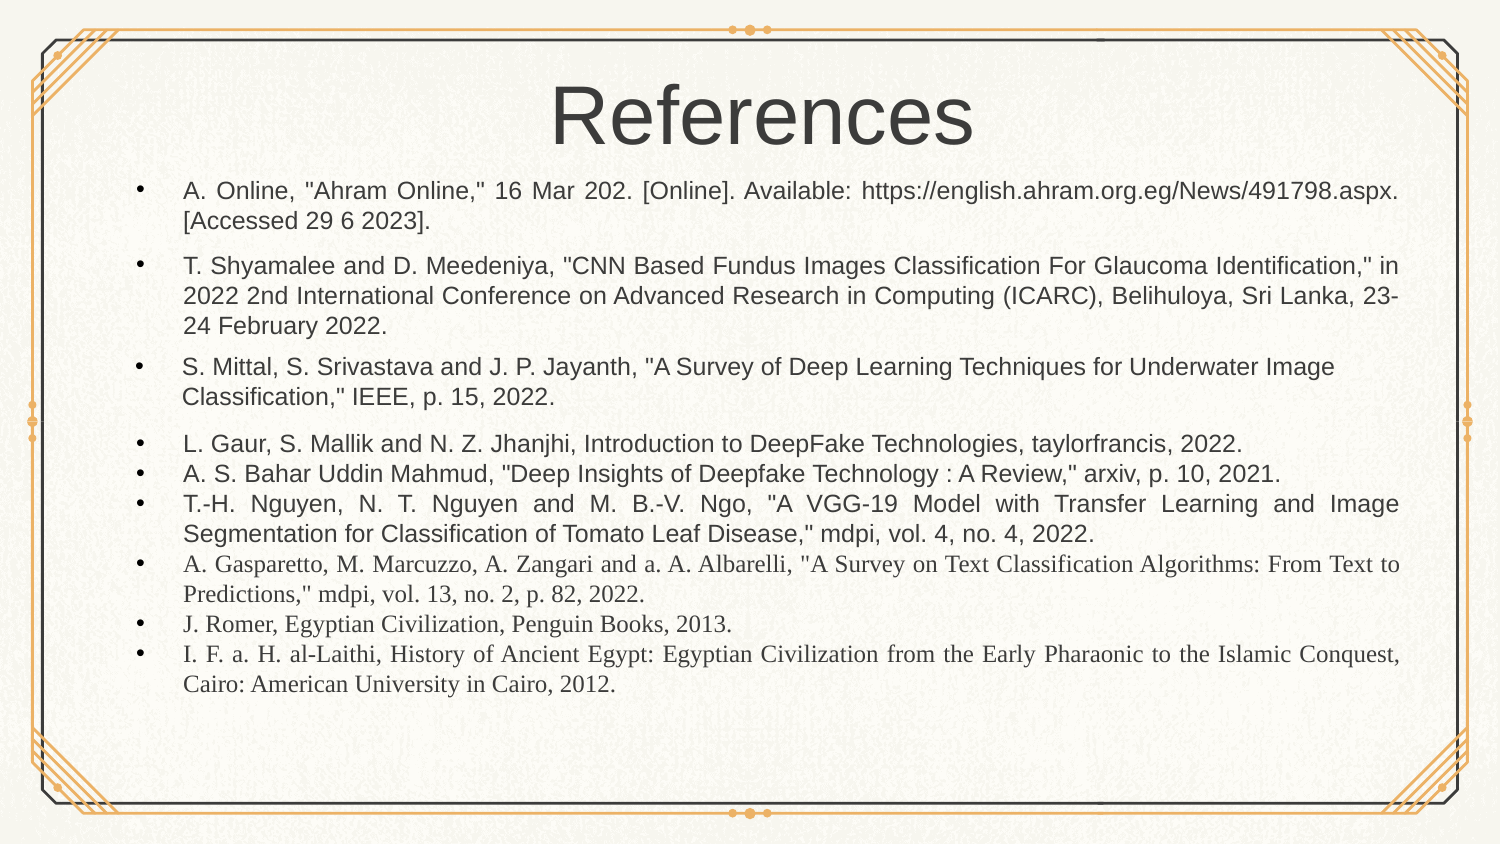

# References
A. Online, "Ahram Online," 16 Mar 202. [Online]. Available: https://english.ahram.org.eg/News/491798.aspx. [Accessed 29 6 2023].
T. Shyamalee and D. Meedeniya, "CNN Based Fundus Images Classification For Glaucoma Identification," in 2022 2nd International Conference on Advanced Research in Computing (ICARC), Belihuloya, Sri Lanka, 23-24 February 2022.
S. Mittal, S. Srivastava and J. P. Jayanth, "A Survey of Deep Learning Techniques for Underwater Image Classification," IEEE, p. 15, 2022.
L. Gaur, S. Mallik and N. Z. Jhanjhi, Introduction to DeepFake Technologies, taylorfrancis, 2022.
A. S. Bahar Uddin Mahmud, "Deep Insights of Deepfake Technology : A Review," arxiv, p. 10, 2021.
T.-H. Nguyen, N. T. Nguyen and M. B.-V. Ngo, "A VGG-19 Model with Transfer Learning and Image Segmentation for Classification of Tomato Leaf Disease," mdpi, vol. 4, no. 4, 2022.
A. Gasparetto, M. Marcuzzo, A. Zangari and a. A. Albarelli, "A Survey on Text Classification Algorithms: From Text to Predictions," mdpi, vol. 13, no. 2, p. 82, 2022.
J. Romer, Egyptian Civilization, Penguin Books, 2013.
I. F. a. H. al-Laithi, History of Ancient Egypt: Egyptian Civilization from the Early Pharaonic to the Islamic Conquest, Cairo: American University in Cairo, 2012.